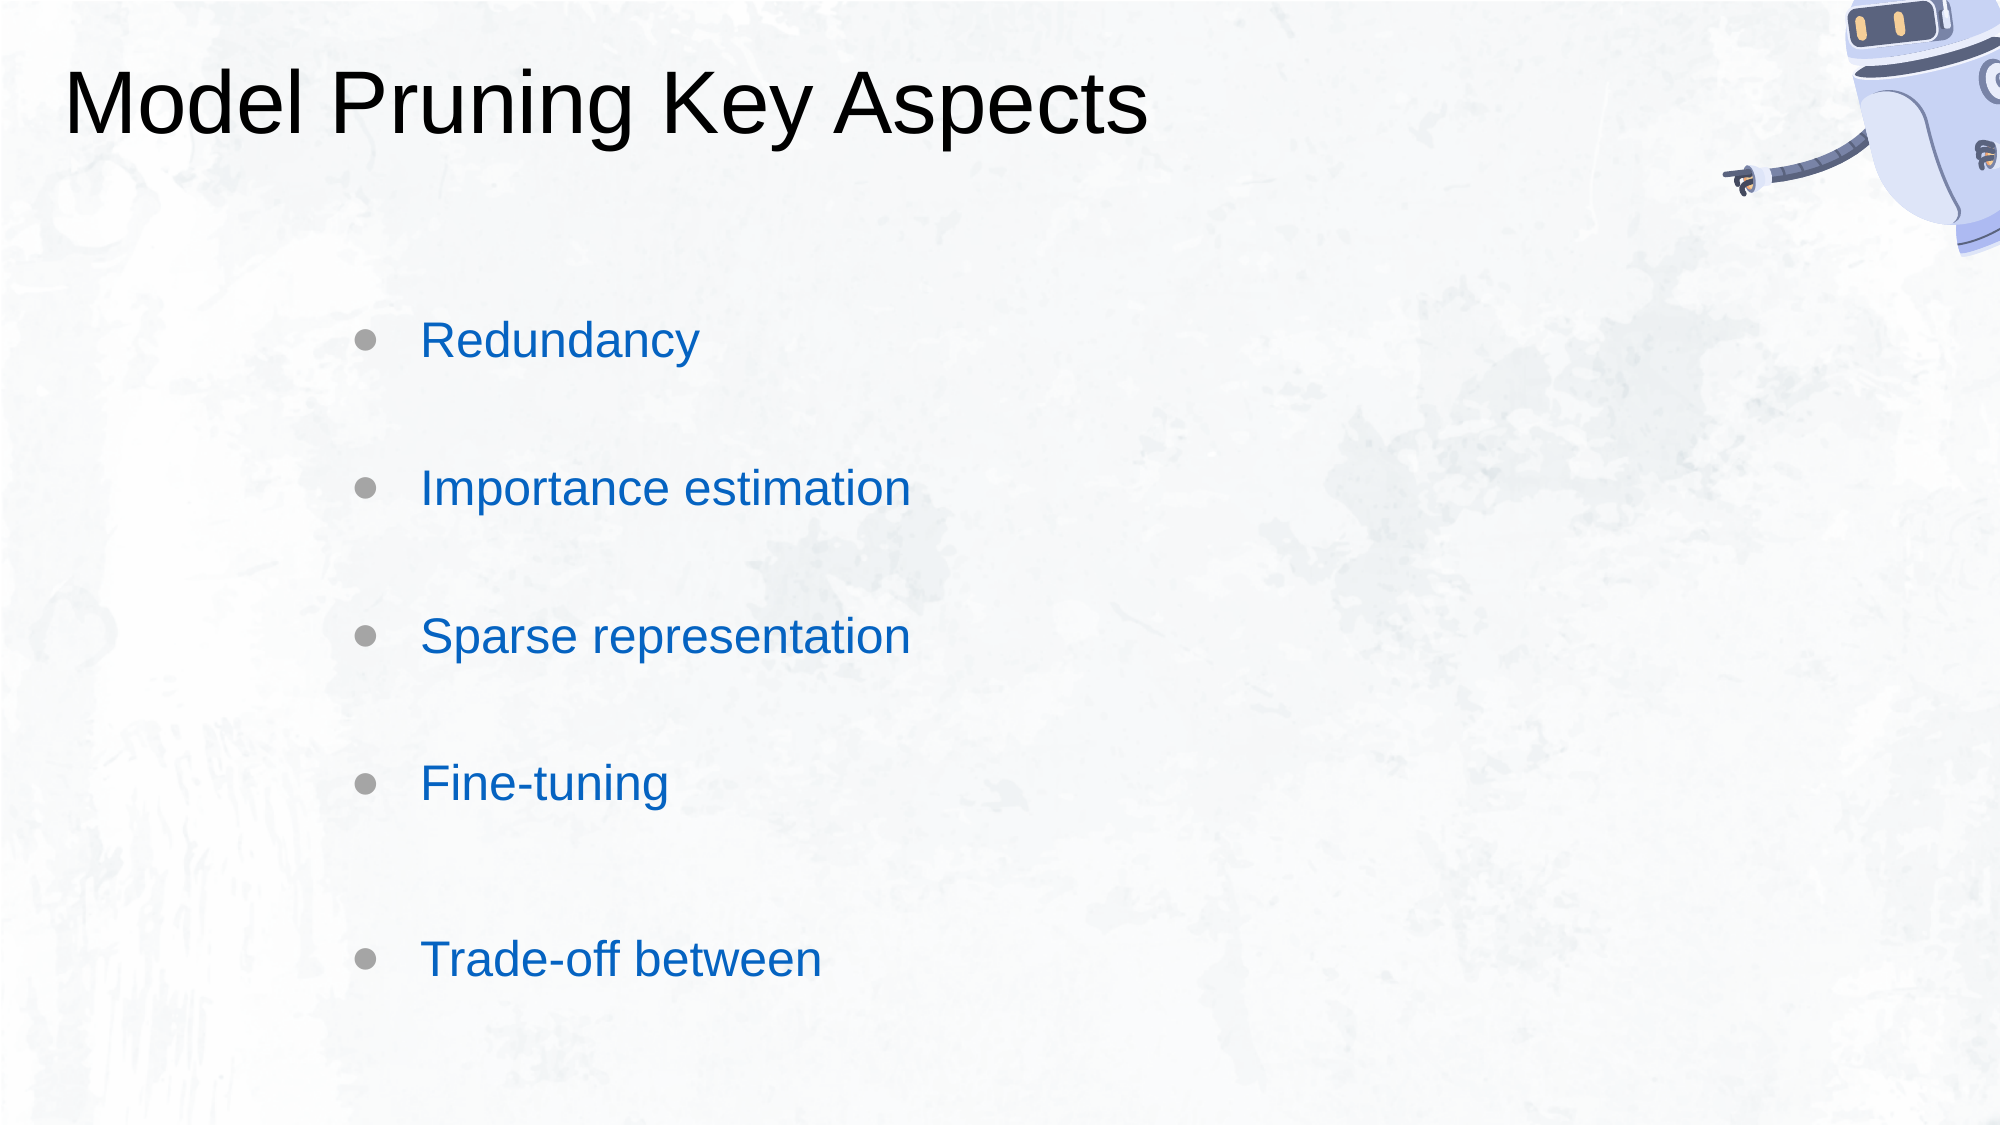

# Model Pruning Key Aspects
Redundancy
Importance estimation
Sparse representation
Fine-tuning
Trade-off between